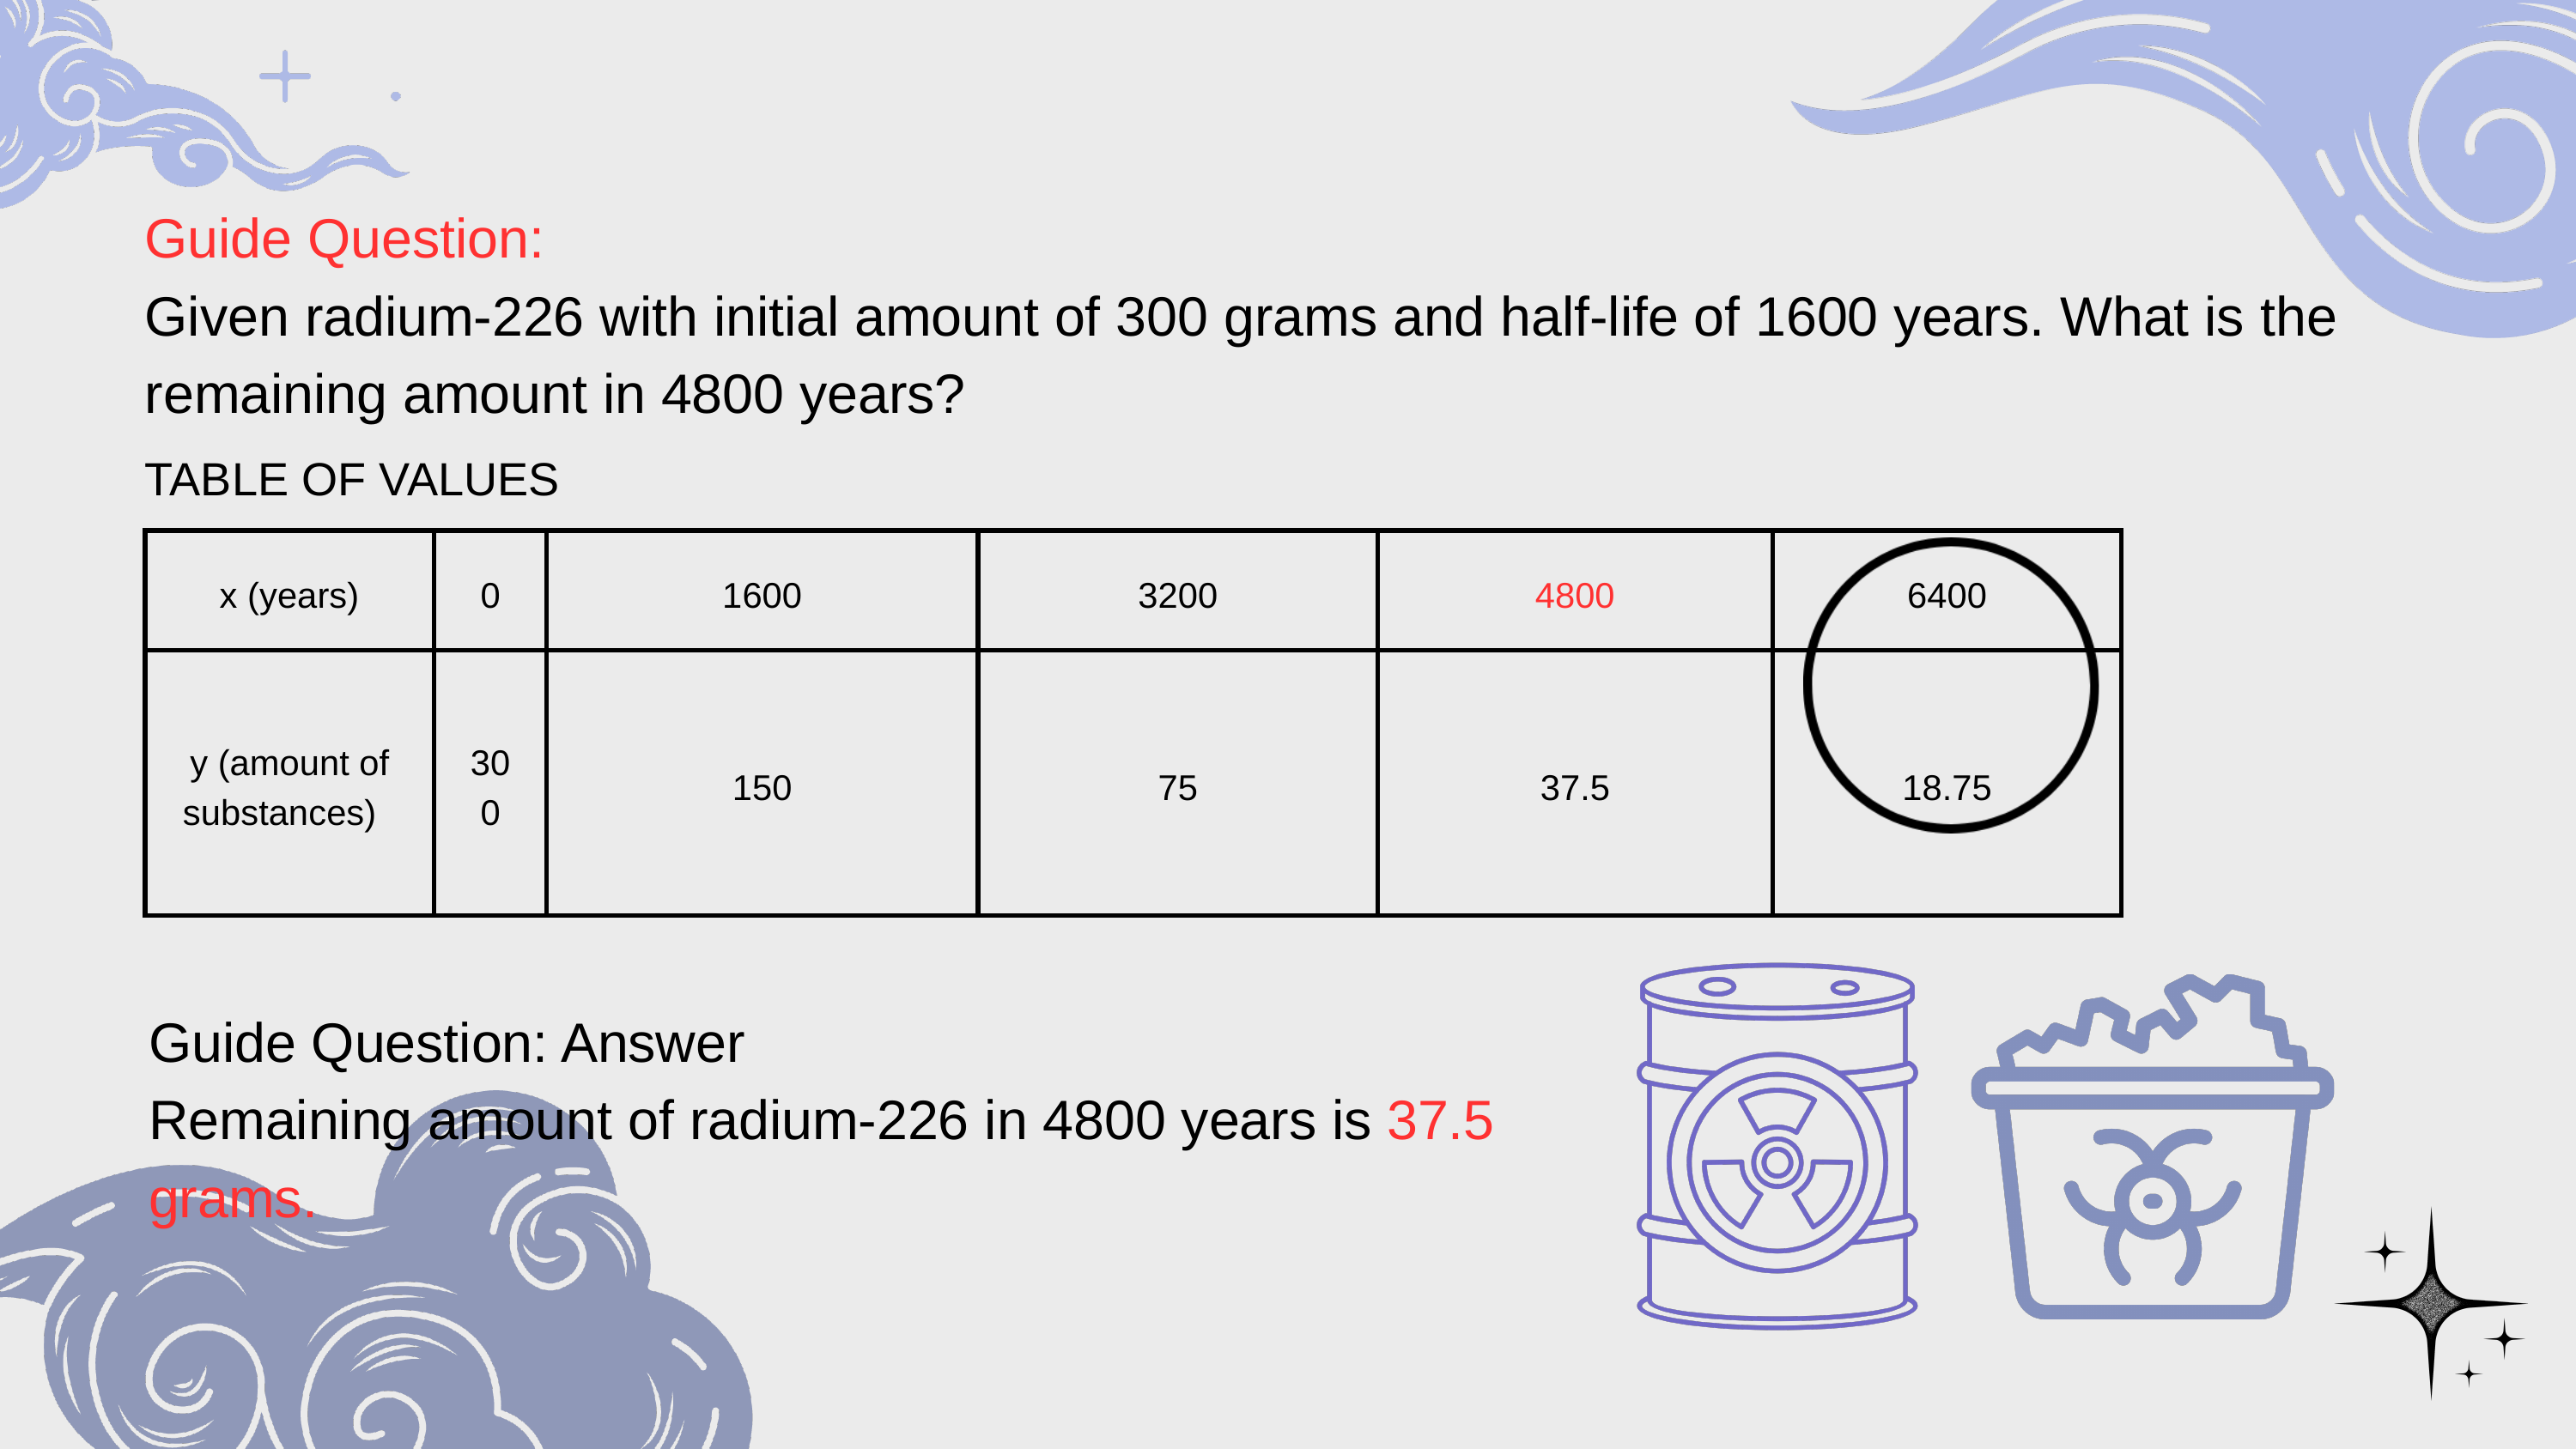

Guide Question:
Given radium-226 with initial amount of 300 grams and half-life of 1600 years. What is the remaining amount in 4800 years?
TABLE OF VALUES
| x (years) | 0 | 1600 | 3200 | 4800 | 6400 |
| --- | --- | --- | --- | --- | --- |
| y (amount of substances) | 300 | 150 | 75 | 37.5 | 18.75 |

Guide Question: Answer
Remaining amount of radium-226 in 4800 years is 37.5 grams.